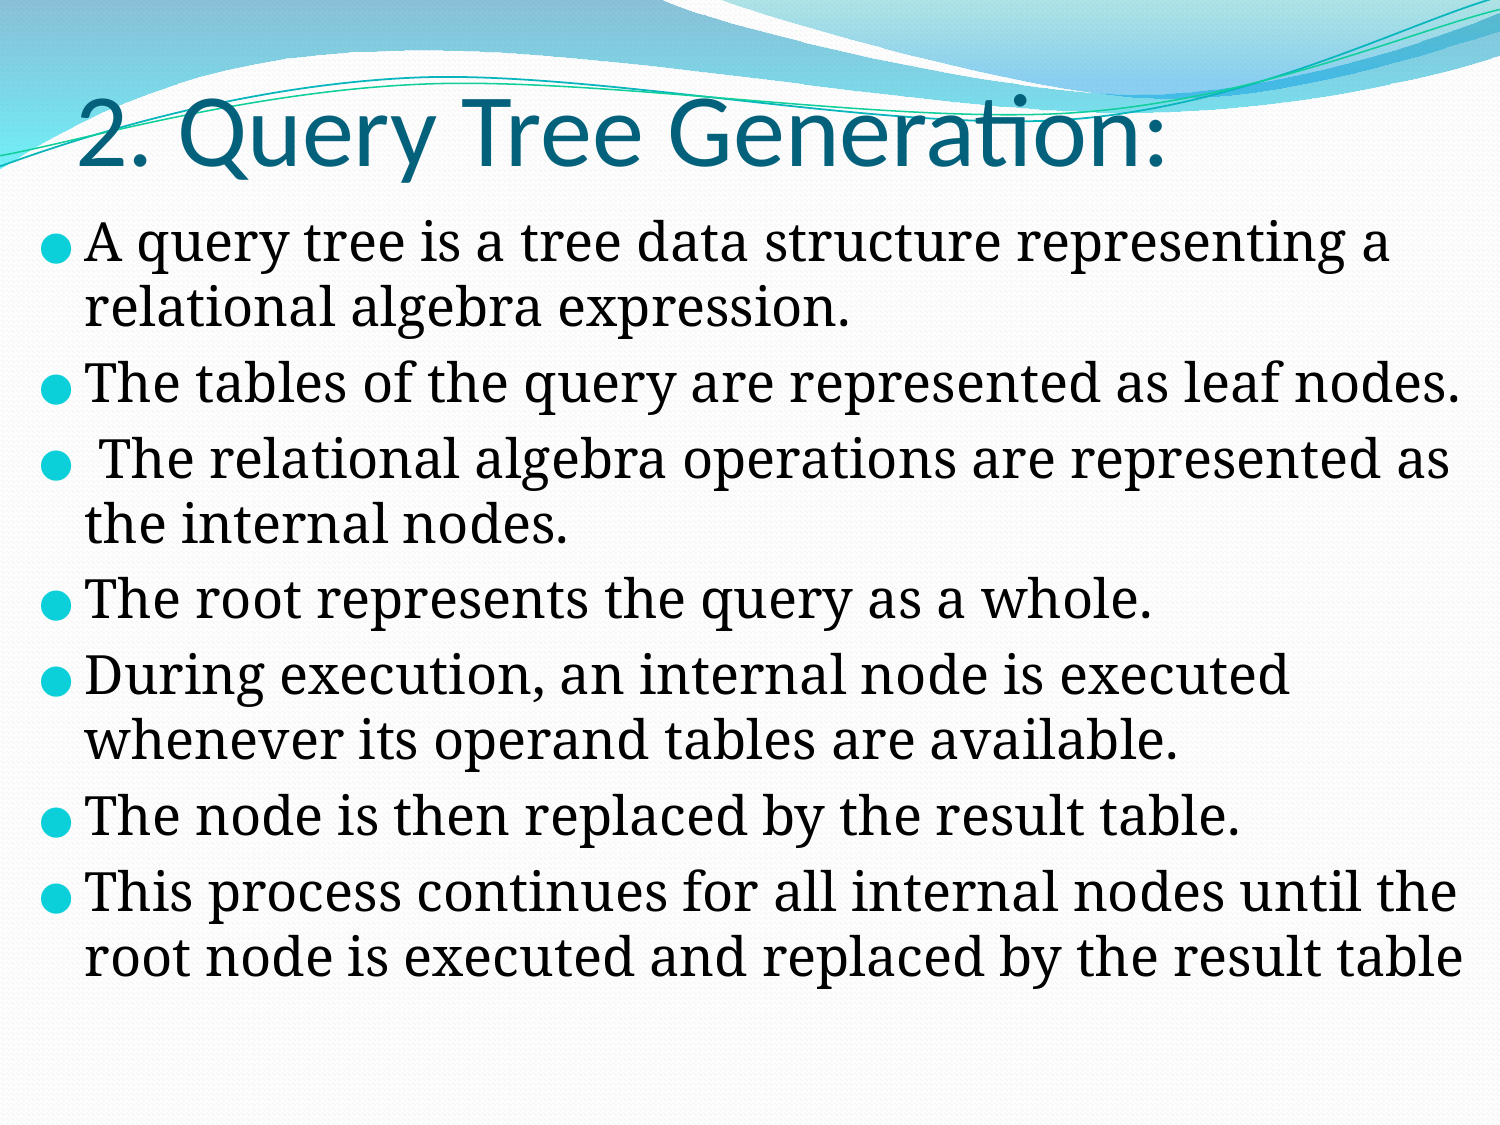

# 2. Query Tree Generation:
A query tree is a tree data structure representing a relational algebra expression.
The tables of the query are represented as leaf nodes.
 The relational algebra operations are represented as the internal nodes.
The root represents the query as a whole.
During execution, an internal node is executed whenever its operand tables are available.
The node is then replaced by the result table.
This process continues for all internal nodes until the root node is executed and replaced by the result table